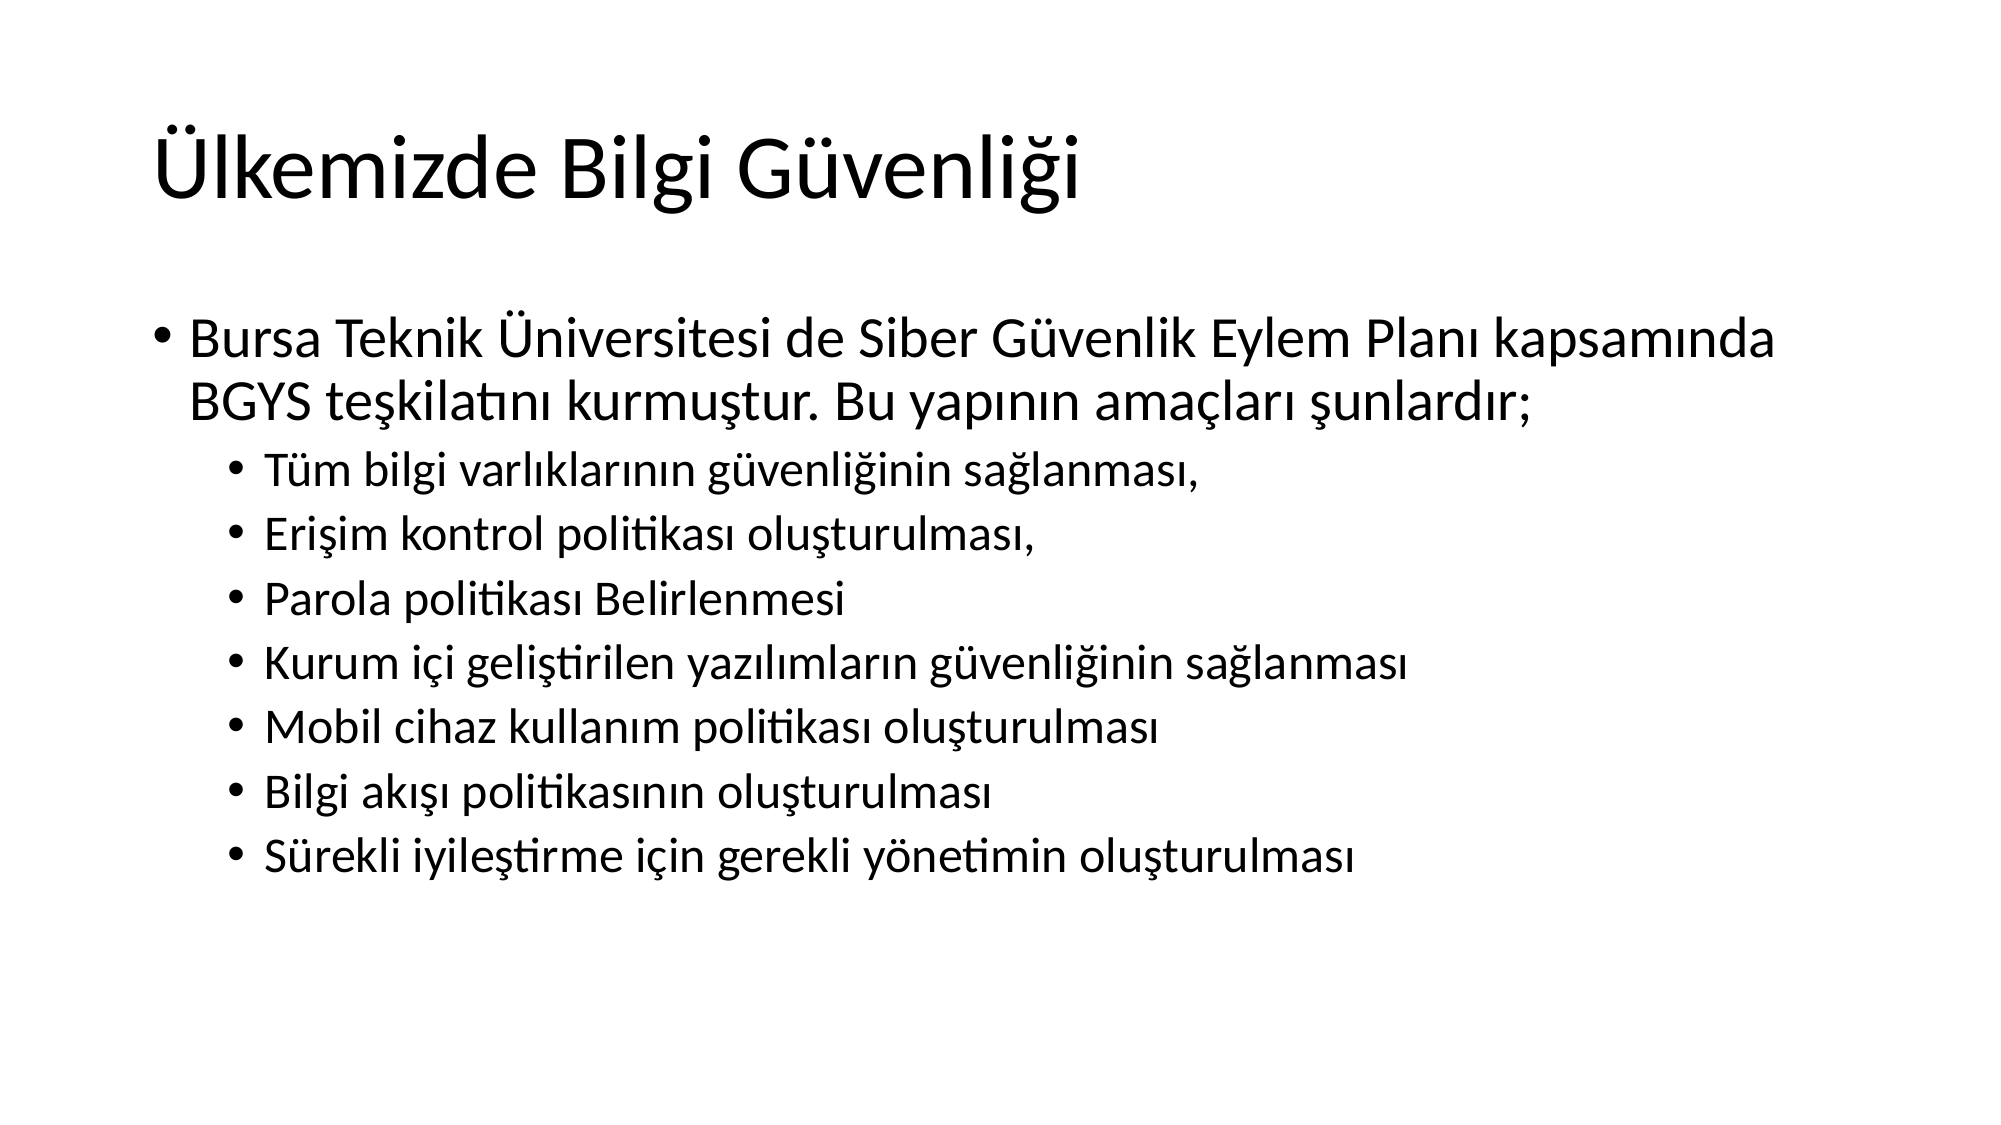

# Ülkemizde Bilgi Güvenliği
Bursa Teknik Üniversitesi de Siber Güvenlik Eylem Planı kapsamında BGYS teşkilatını kurmuştur. Bu yapının amaçları şunlardır;
Tüm bilgi varlıklarının güvenliğinin sağlanması,
Erişim kontrol politikası oluşturulması,
Parola politikası Belirlenmesi
Kurum içi geliştirilen yazılımların güvenliğinin sağlanması
Mobil cihaz kullanım politikası oluşturulması
Bilgi akışı politikasının oluşturulması
Sürekli iyileştirme için gerekli yönetimin oluşturulması